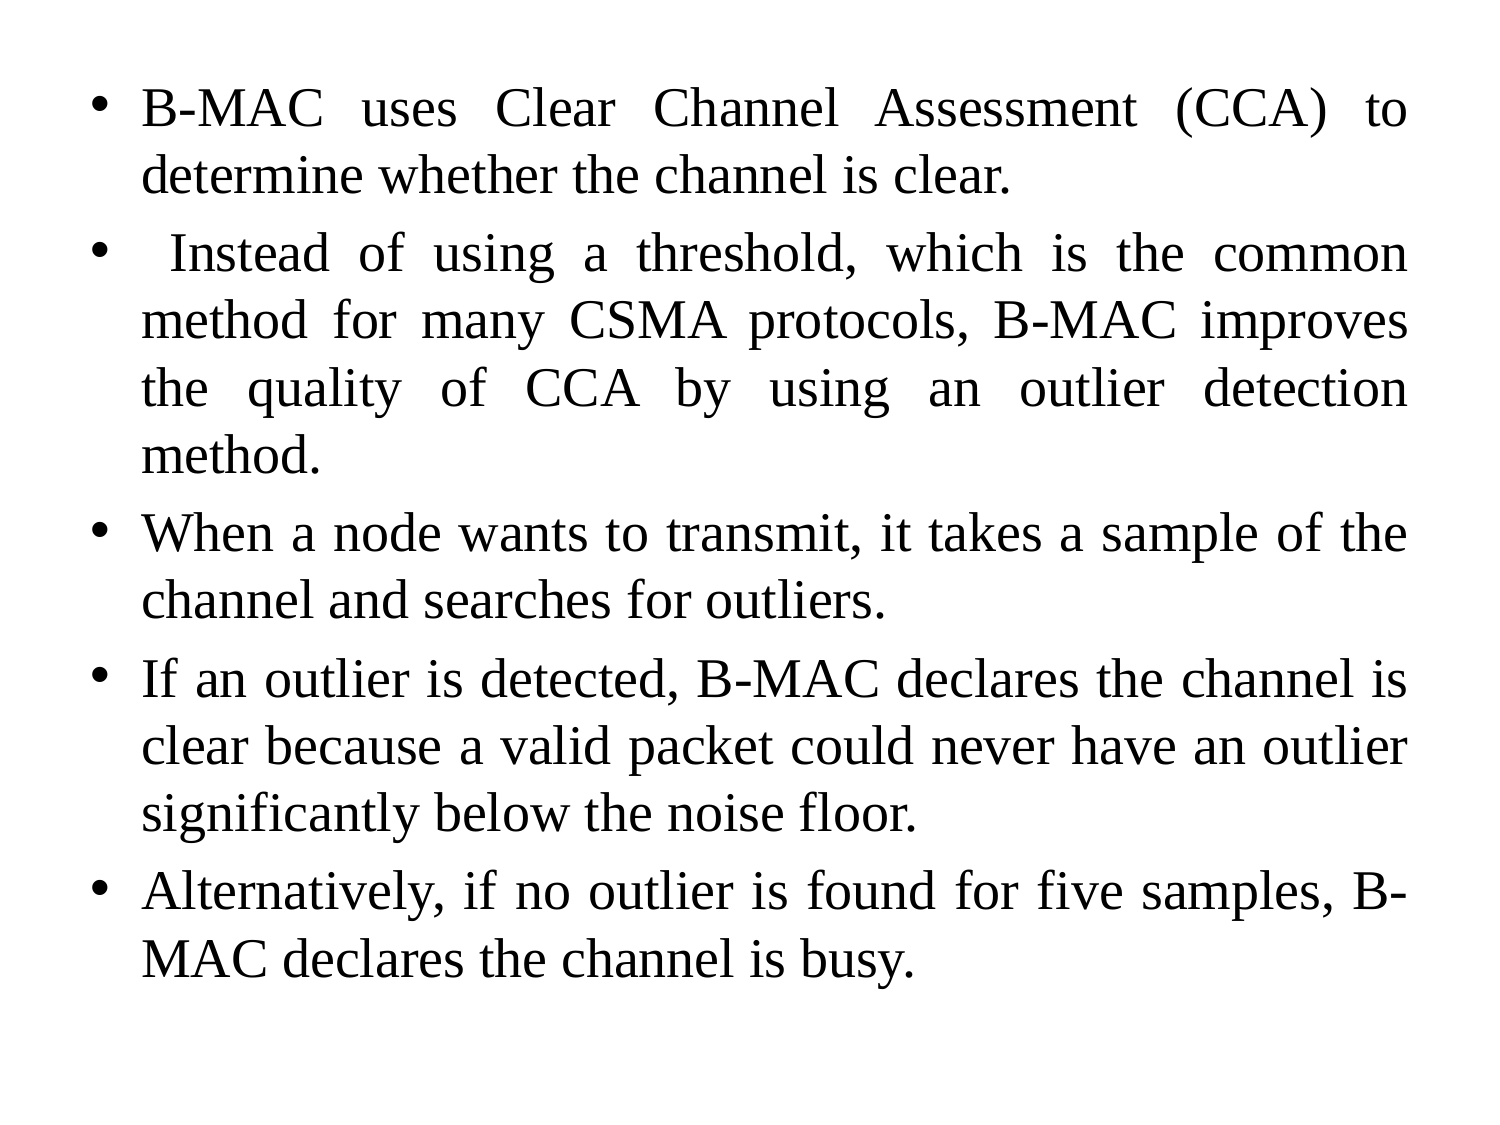

#
B-MAC uses Clear Channel Assessment (CCA) to determine whether the channel is clear.
 Instead of using a threshold, which is the common method for many CSMA protocols, B-MAC improves the quality of CCA by using an outlier detection method.
When a node wants to transmit, it takes a sample of the channel and searches for outliers.
If an outlier is detected, B-MAC declares the channel is clear because a valid packet could never have an outlier significantly below the noise floor.
Alternatively, if no outlier is found for five samples, B-MAC declares the channel is busy.